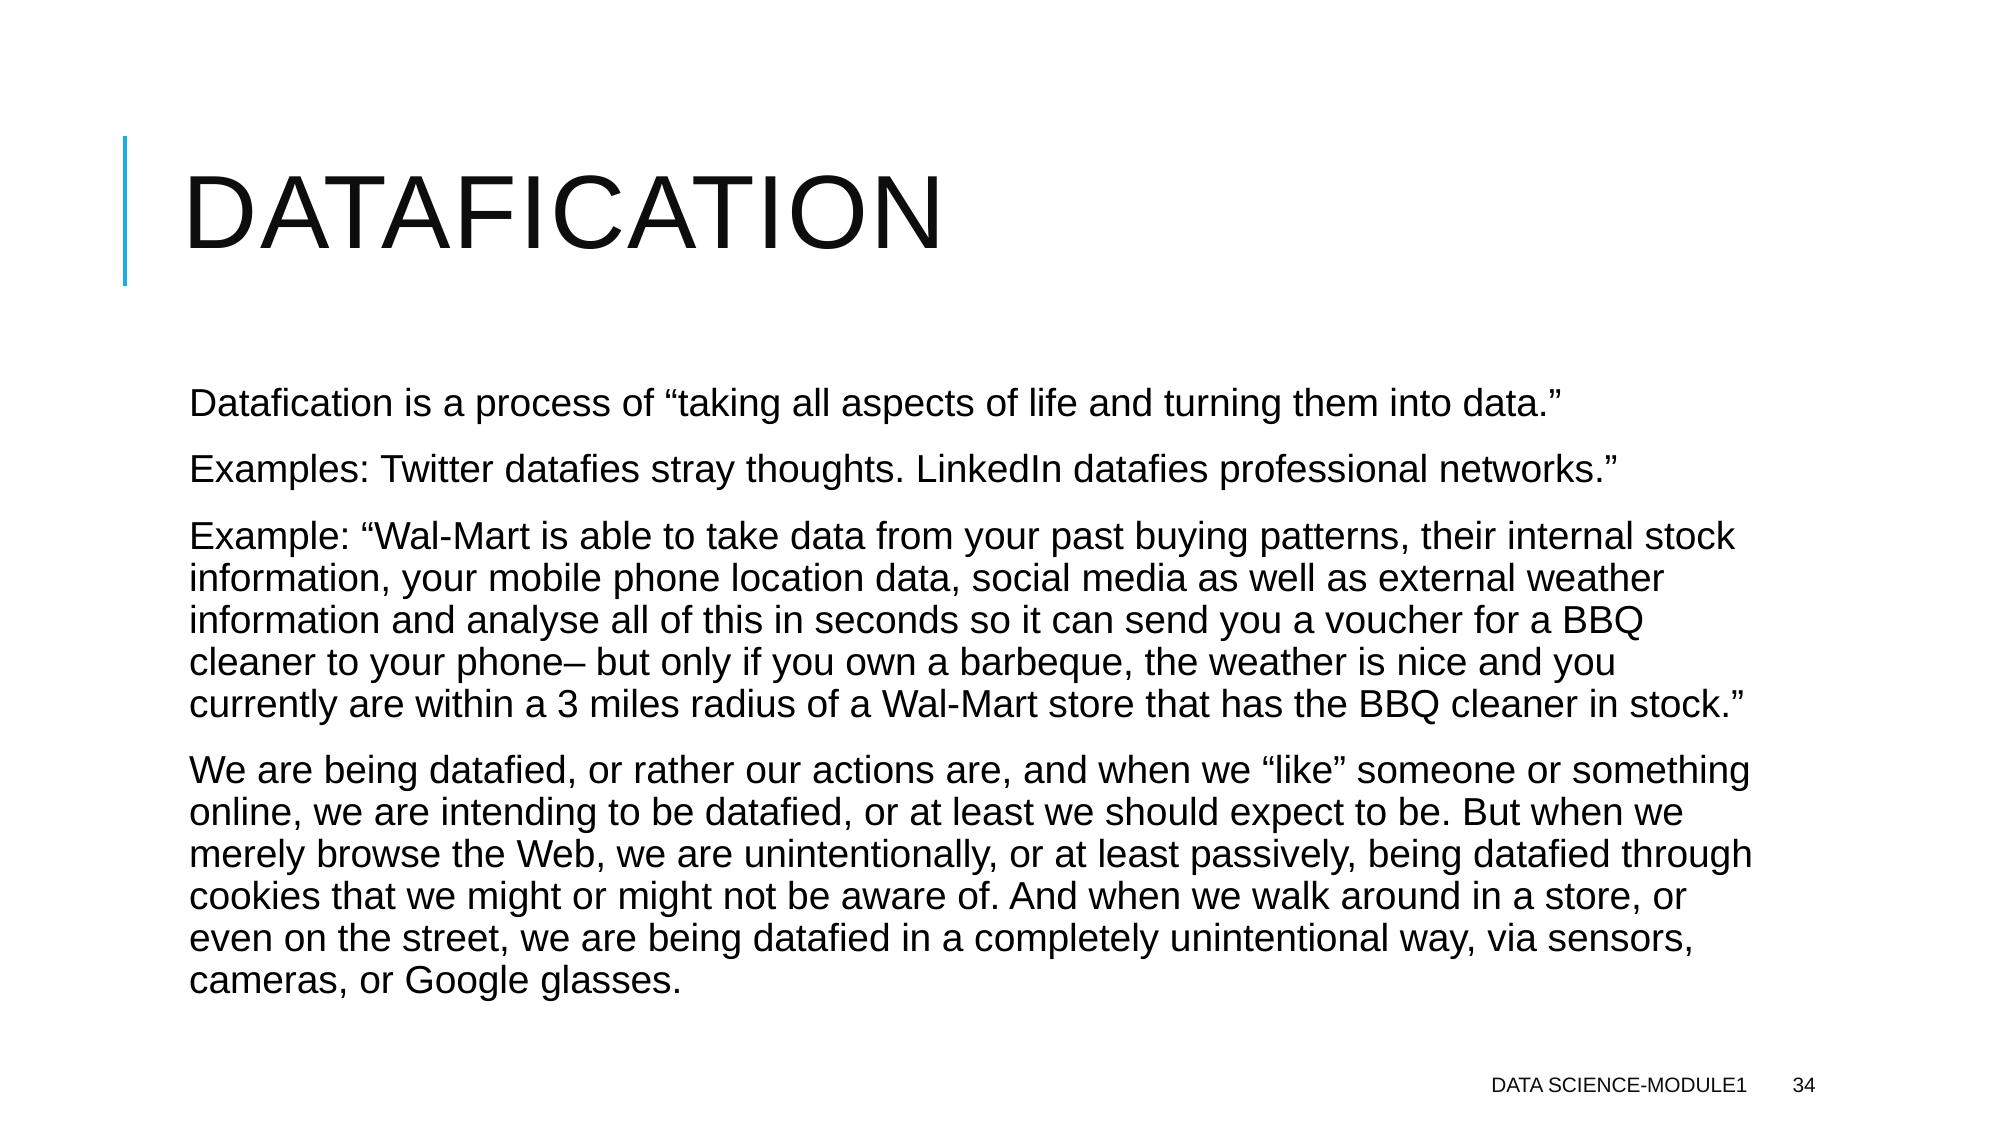

# Datafication
Datafication is a process of “taking all aspects of life and turning them into data.”
Examples: Twitter datafies stray thoughts. LinkedIn datafies professional networks.”
Example: “Wal-Mart is able to take data from your past buying patterns, their internal stock information, your mobile phone location data, social media as well as external weather information and analyse all of this in seconds so it can send you a voucher for a BBQ cleaner to your phone– but only if you own a barbeque, the weather is nice and you currently are within a 3 miles radius of a Wal-Mart store that has the BBQ cleaner in stock.”
We are being datafied, or rather our actions are, and when we “like” someone or something online, we are intending to be datafied, or at least we should expect to be. But when we merely browse the Web, we are unintentionally, or at least passively, being datafied through cookies that we might or might not be aware of. And when we walk around in a store, or even on the street, we are being datafied in a completely unintentional way, via sensors, cameras, or Google glasses.

Data Science-Module1
34